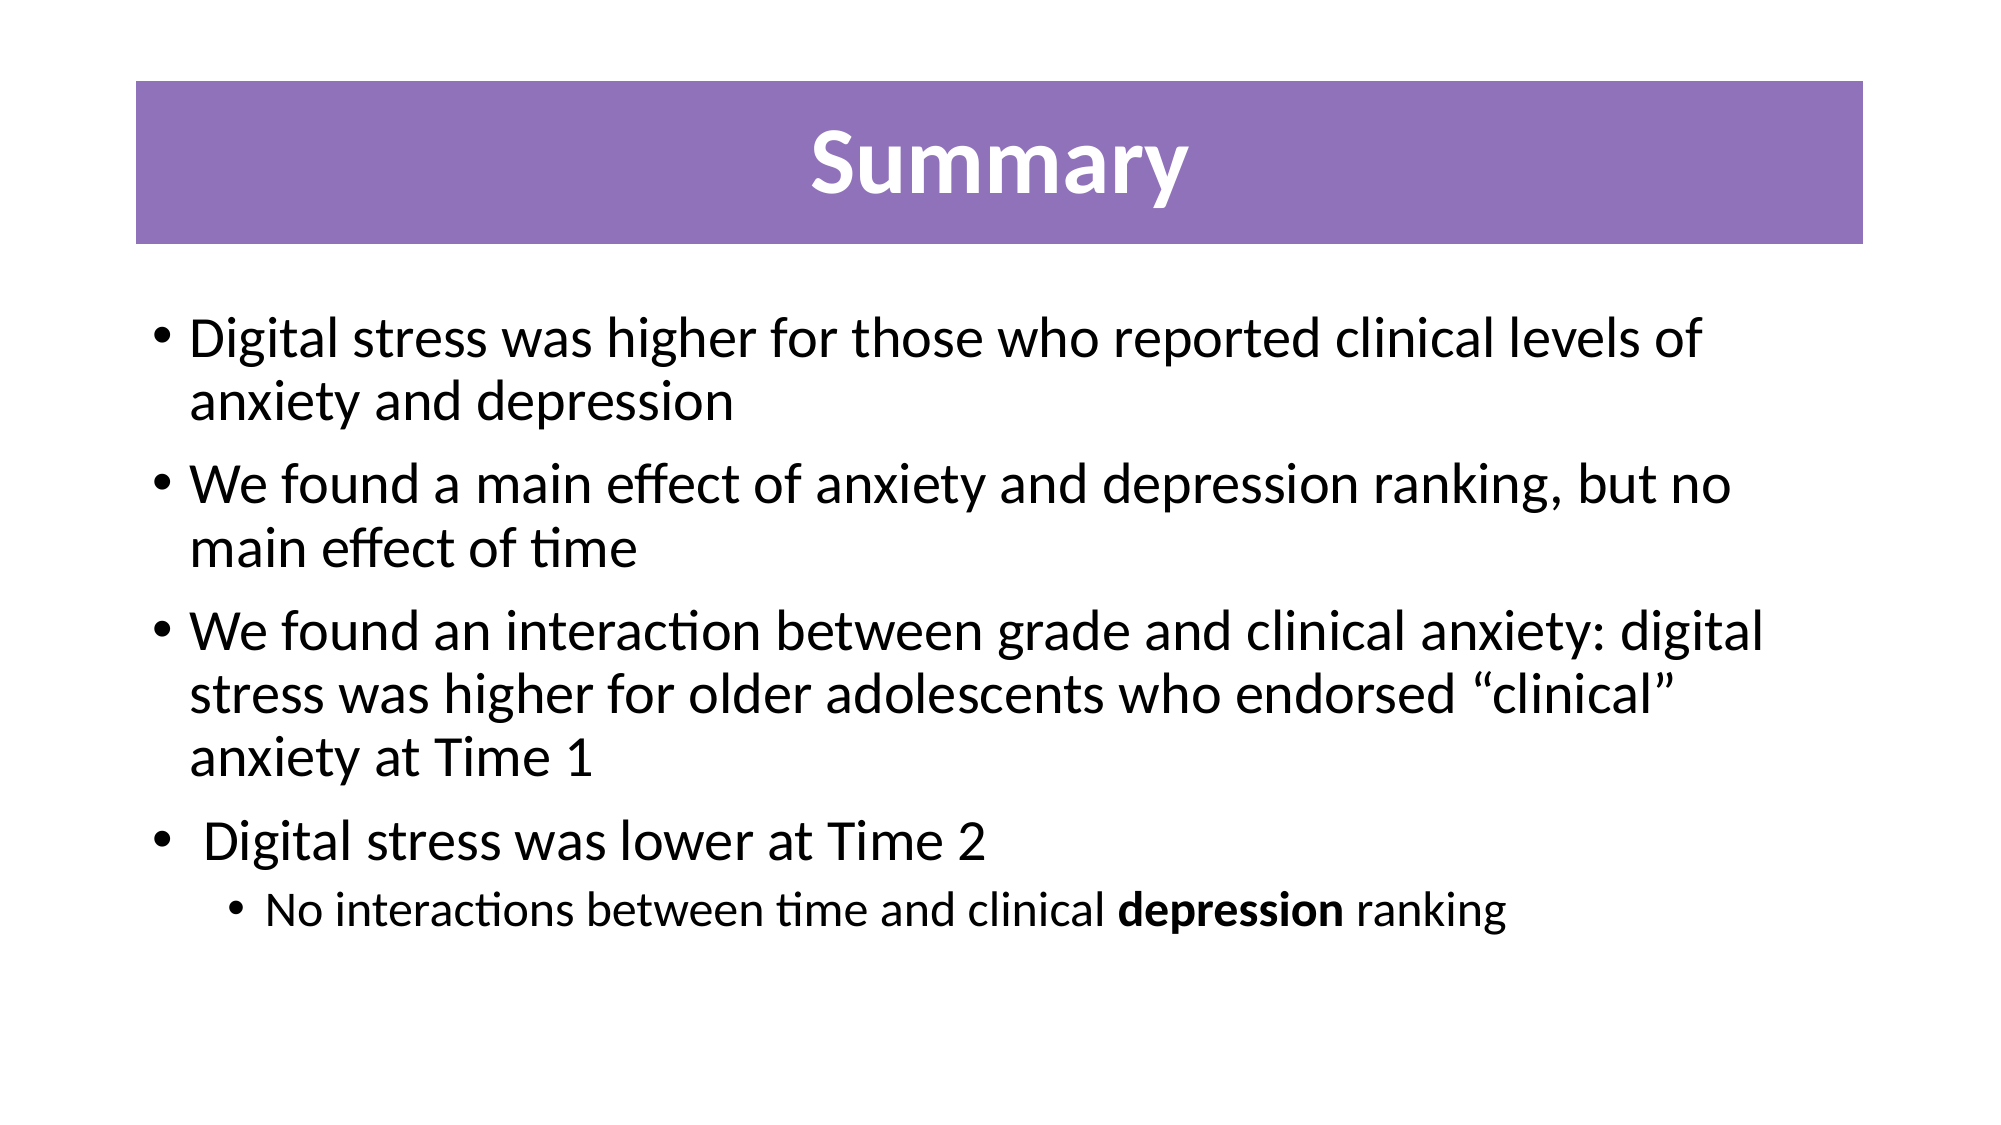

# Summary
Digital stress was higher for those who reported clinical levels of anxiety and depression
We found a main effect of anxiety and depression ranking, but no main effect of time
We found an interaction between grade and clinical anxiety: digital stress was higher for older adolescents who endorsed “clinical” anxiety at Time 1
 Digital stress was lower at Time 2
No interactions between time and clinical depression ranking